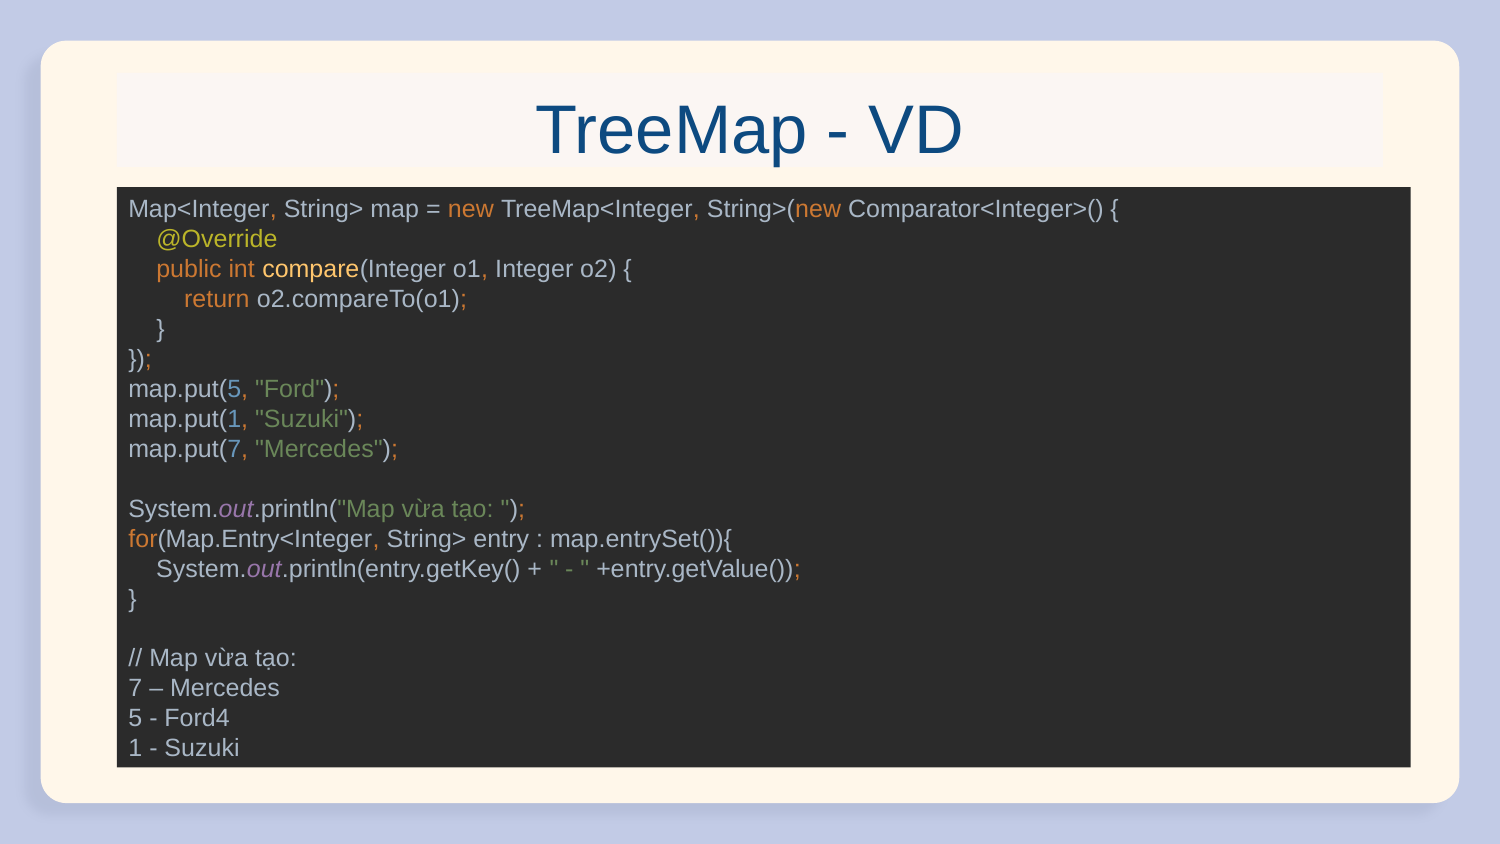

# TreeMap - VD
Map<Integer, String> map = new TreeMap<Integer, String>(new Comparator<Integer>() {
    @Override
    public int compare(Integer o1, Integer o2) {
        return o2.compareTo(o1);
    }
});
map.put(5, "Ford");
map.put(1, "Suzuki");
map.put(7, "Mercedes");
System.out.println("Map vừa tạo: ");
for(Map.Entry<Integer, String> entry : map.entrySet()){
    System.out.println(entry.getKey() + " - " +entry.getValue());
}

// Map vừa tạo:
7 – Mercedes
5 - Ford4
1 - Suzuki